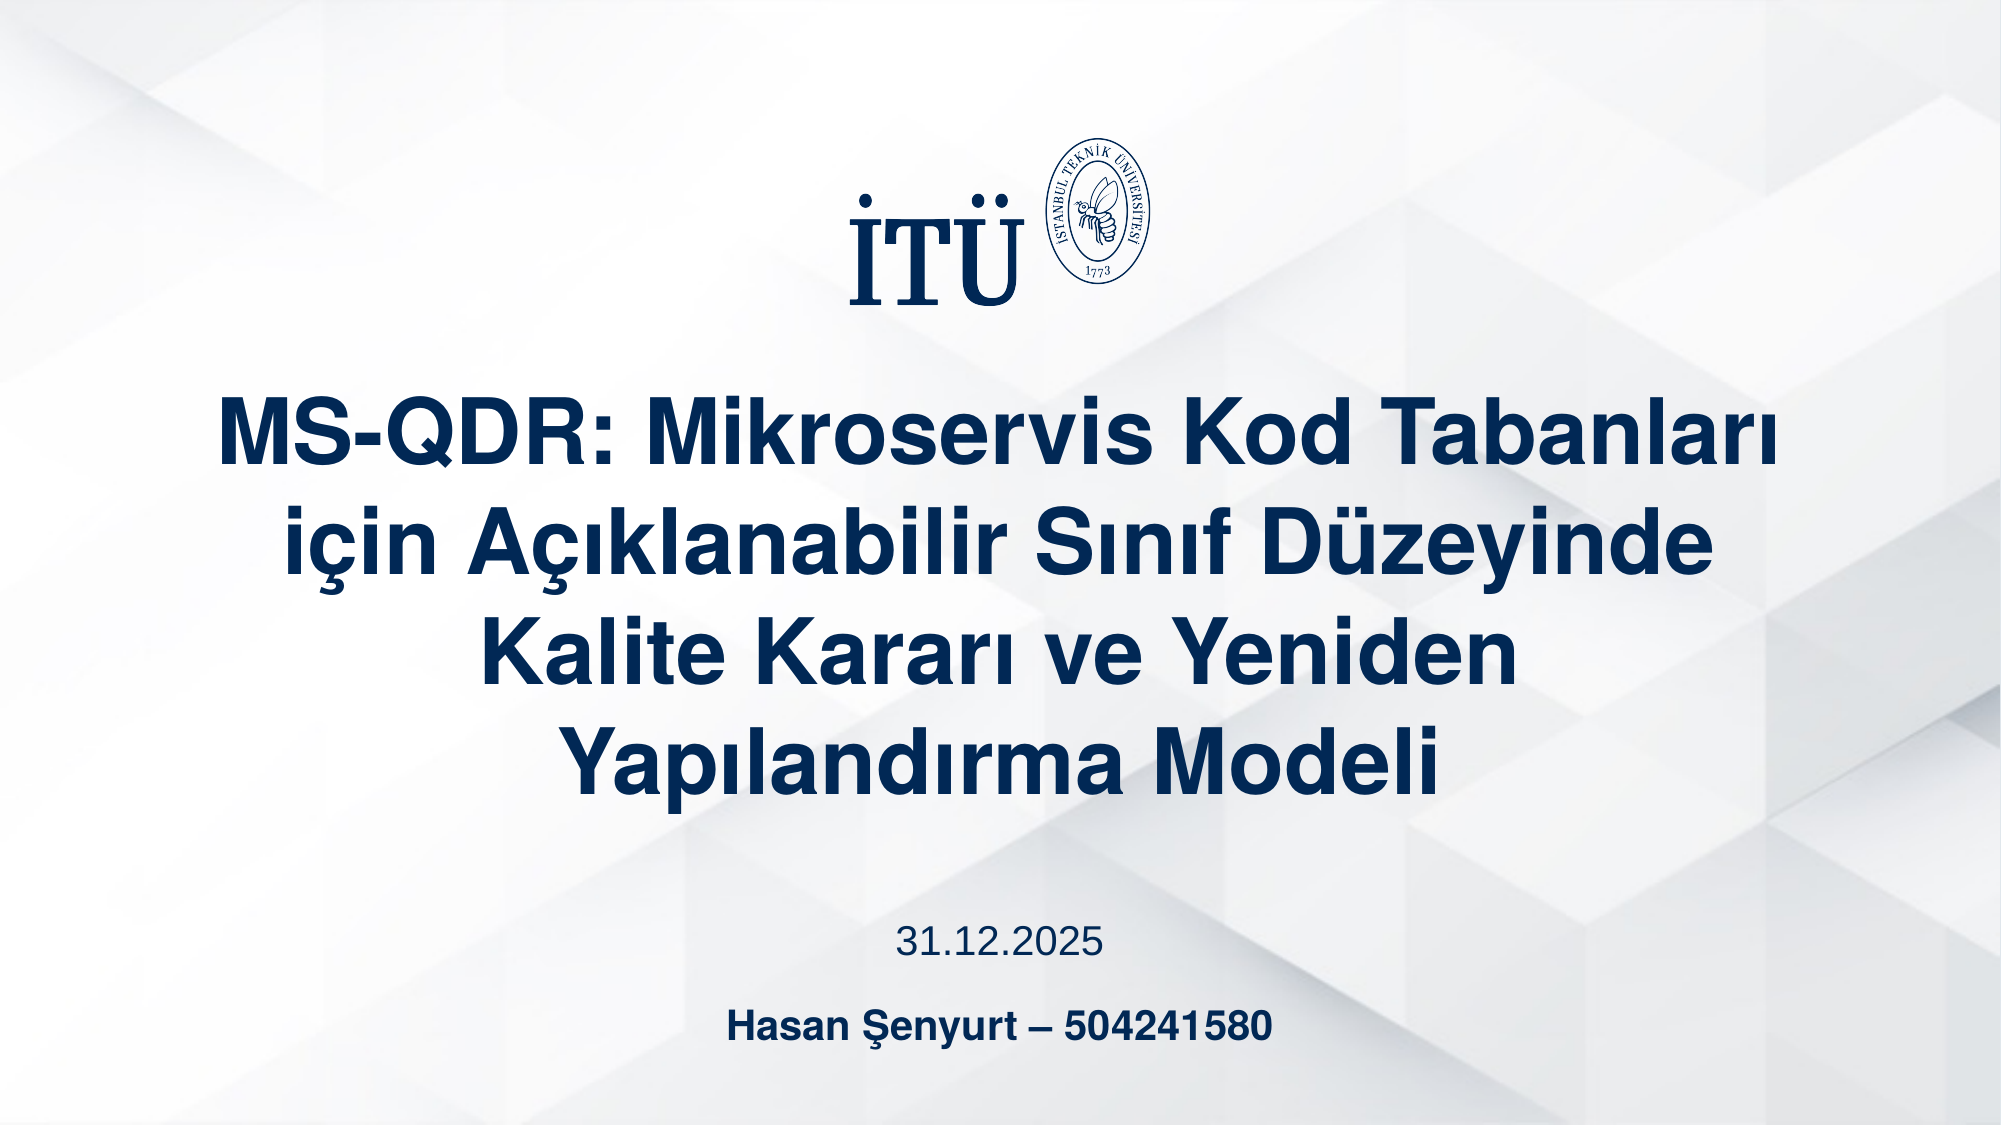

MS-QDR: Mikroservis Kod Tabanları için Açıklanabilir Sınıf Düzeyinde Kalite Kararı ve Yeniden Yapılandırma Modeli
31.12.2025
Hasan Şenyurt – 504241580